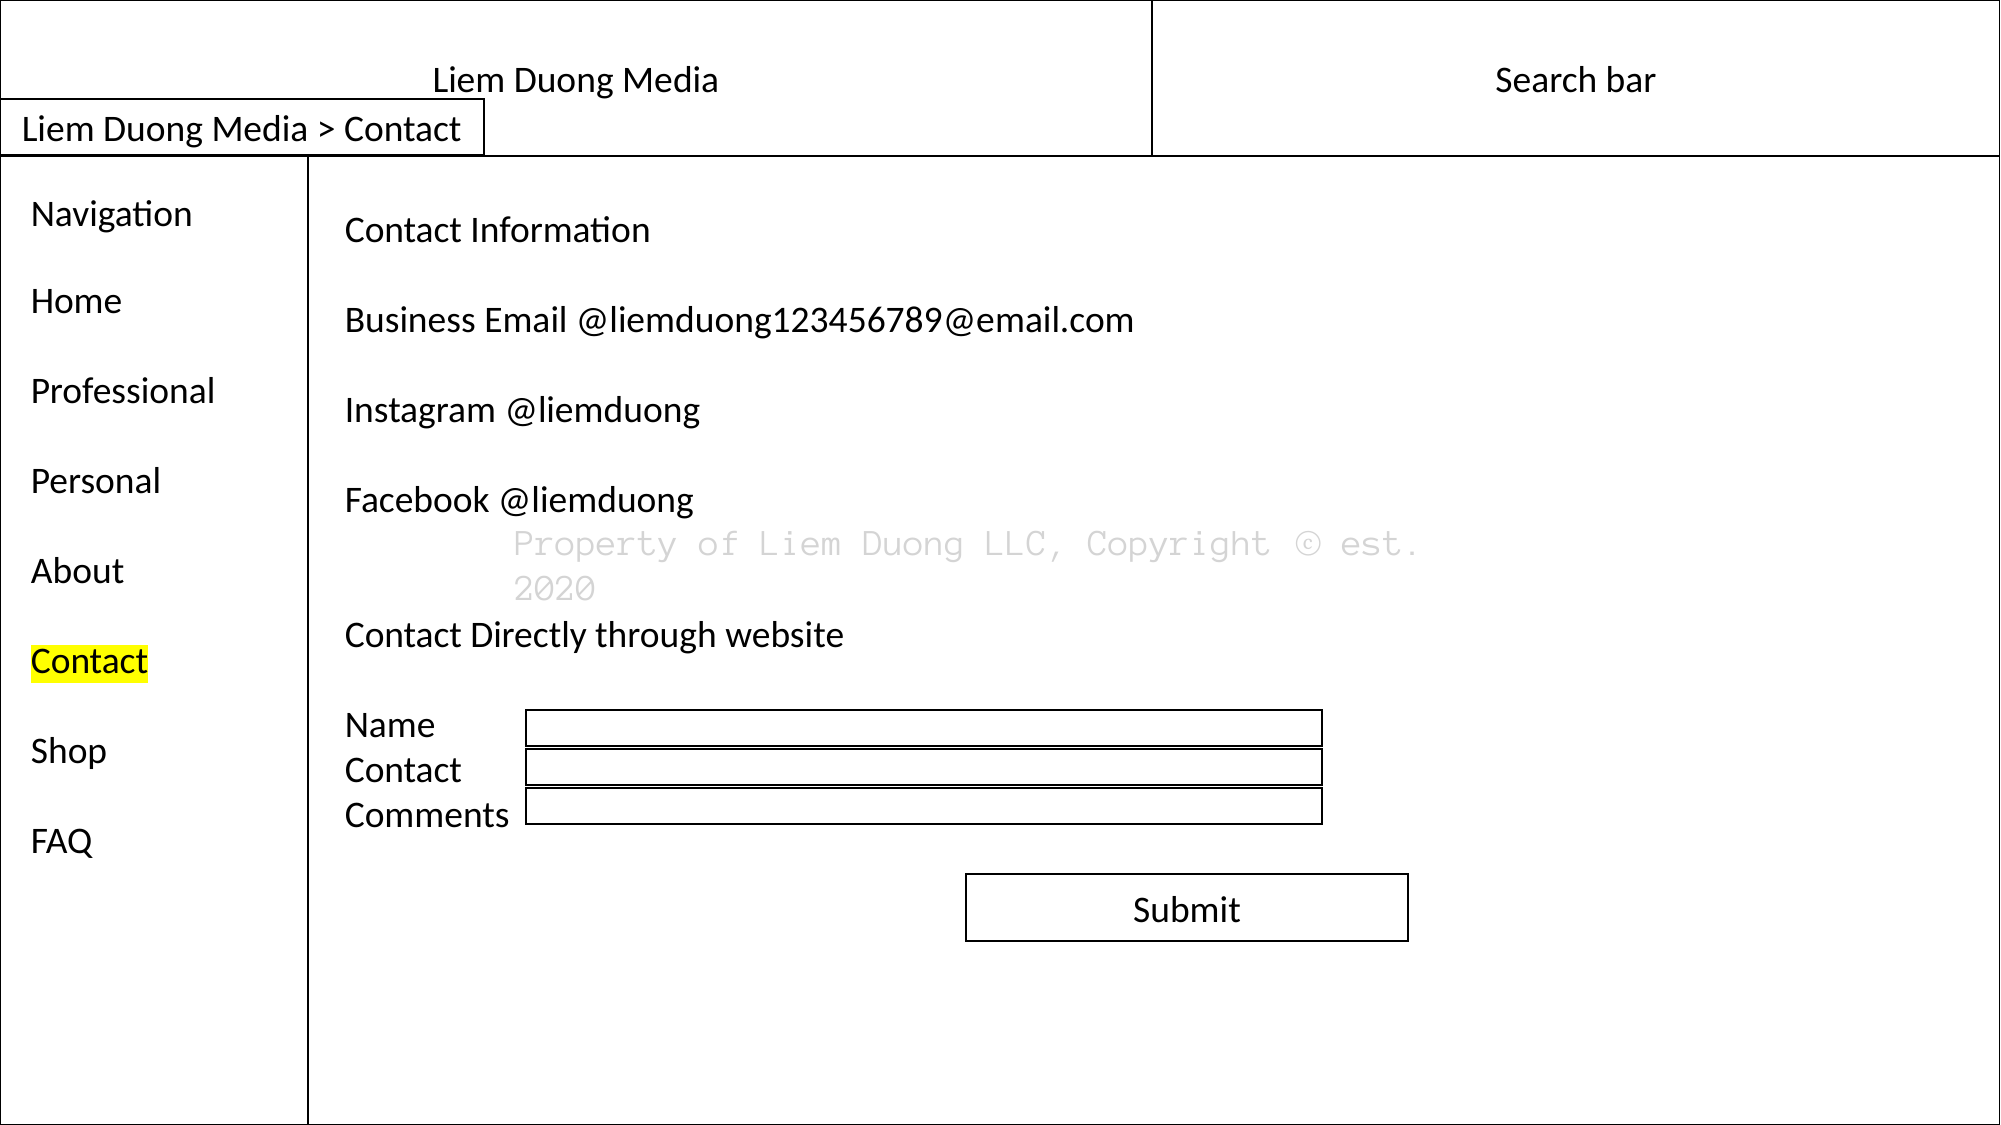

Liem Duong Media
Search bar
Liem Duong Media > Contact

Navigation
Contact Information

Business Email @liemduong123456789@email.com

Instagram @liemduong

Facebook @liemduong

Contact Directly through website

Name
Contact
Comments
Home

Professional

Personal

About

Contact

Shop

FAQ
Property of Liem Duong LLC, Copyright ⓒ est. 2020

Submit